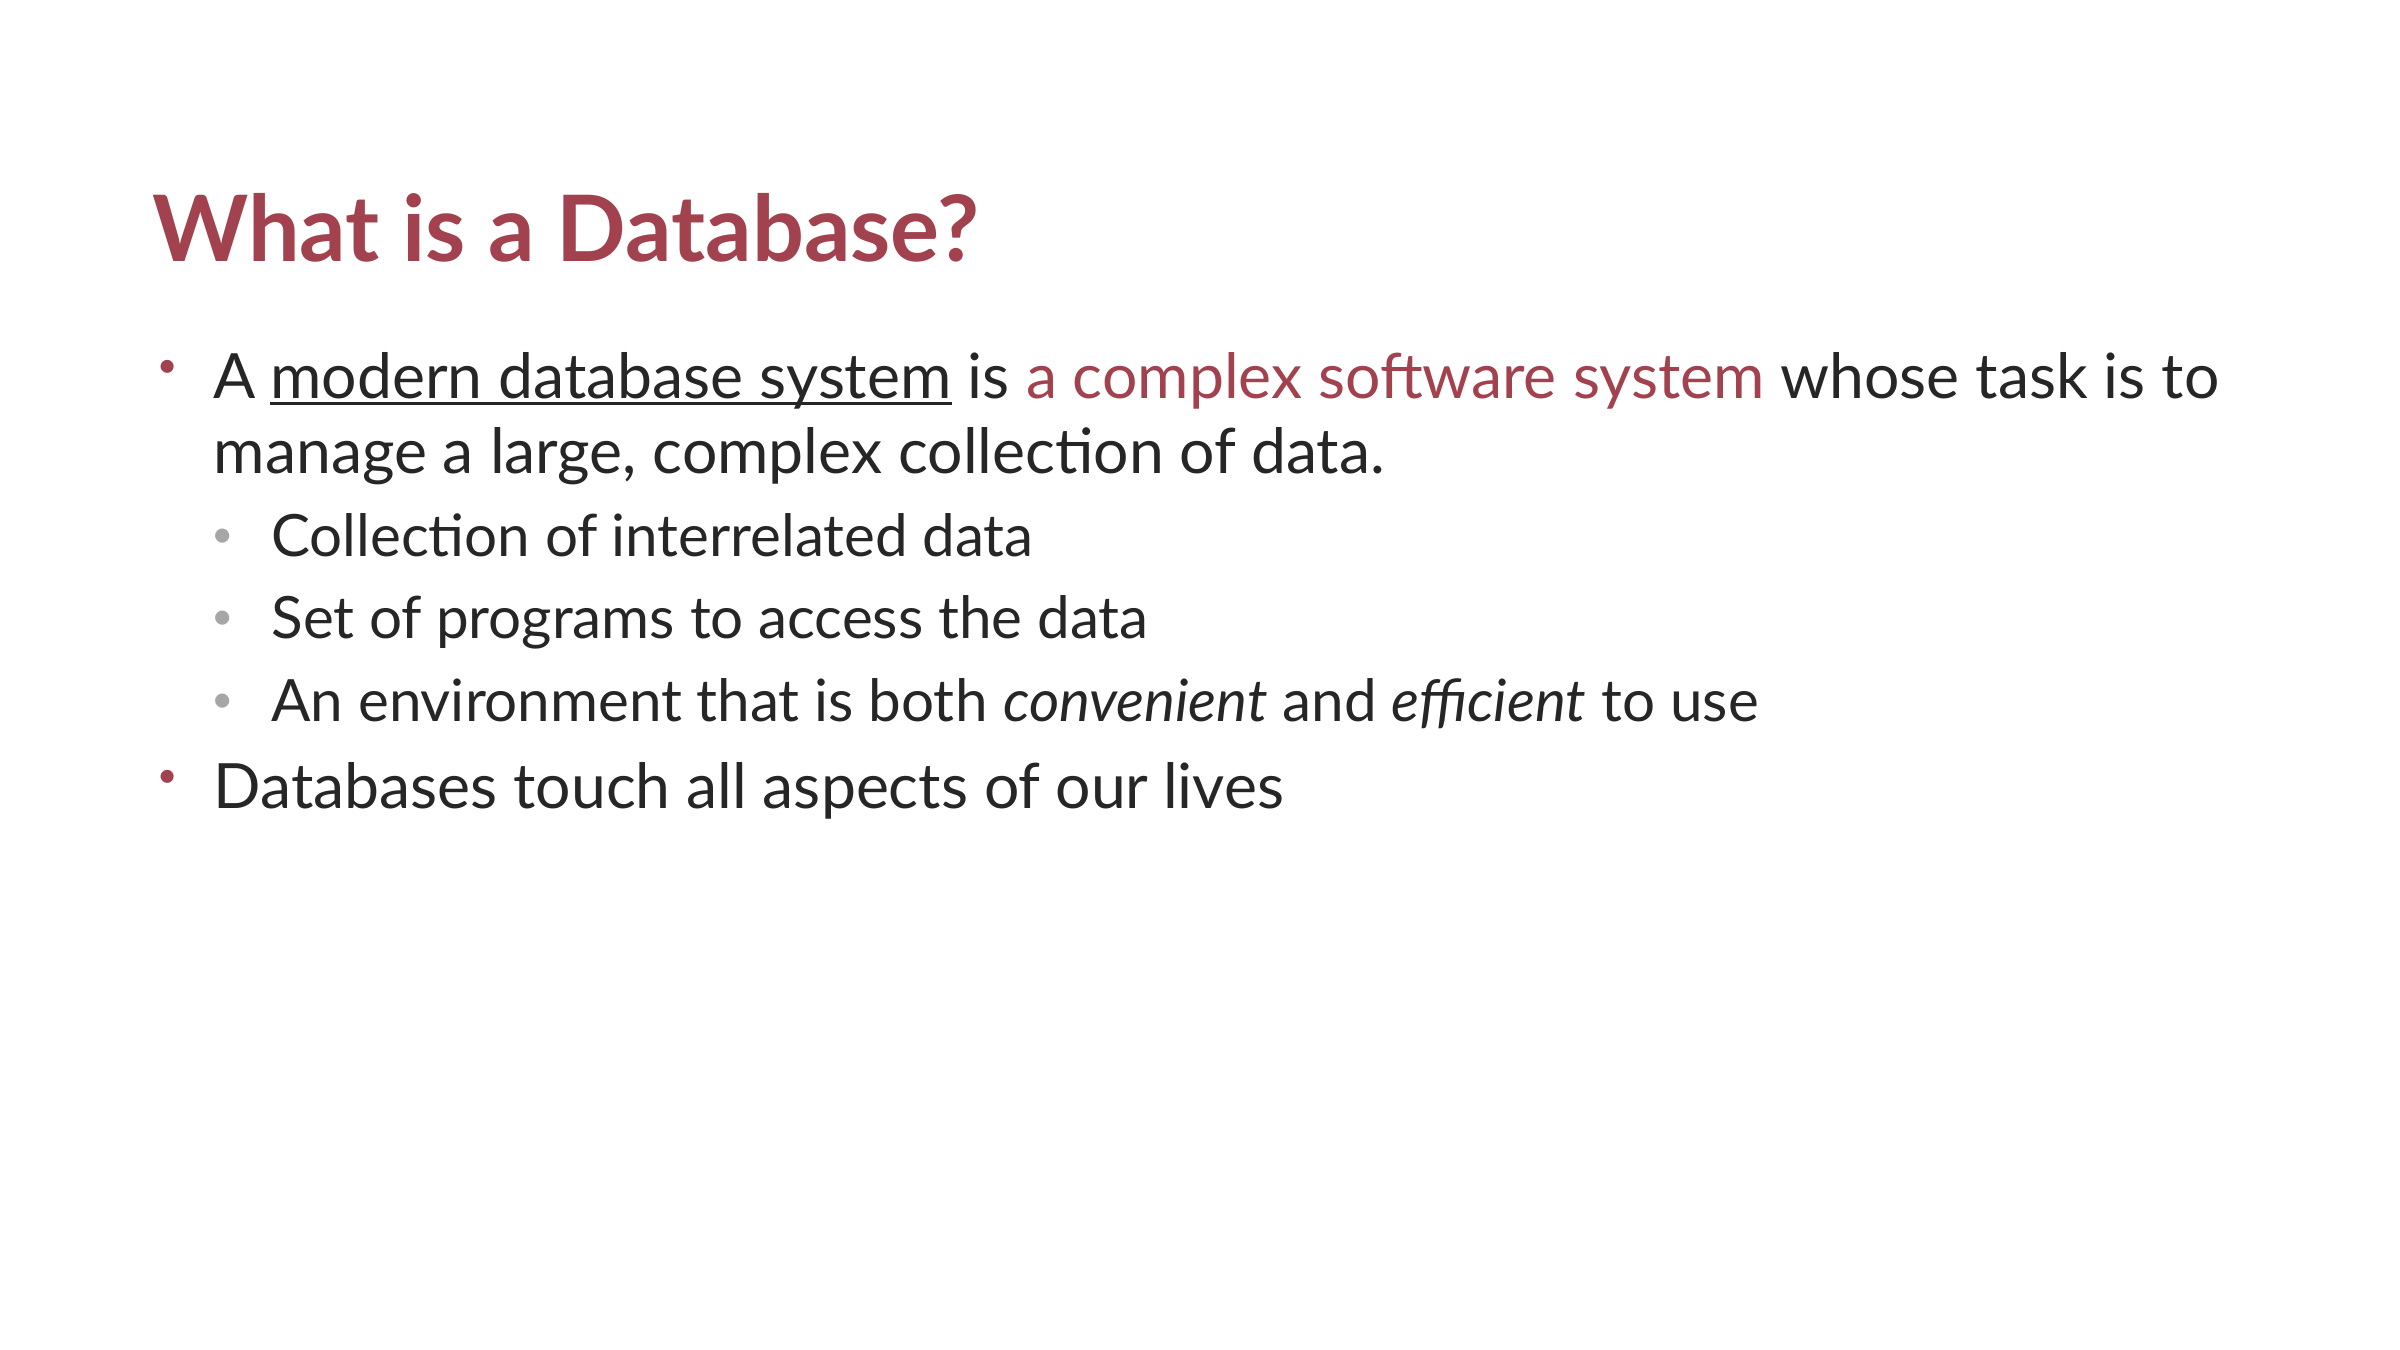

# What is a Database?
A modern database system is a complex software system whose task is to manage a large, complex collection of data.
Collection of interrelated data
Set of programs to access the data
An environment that is both convenient and efficient to use
Databases touch all aspects of our lives